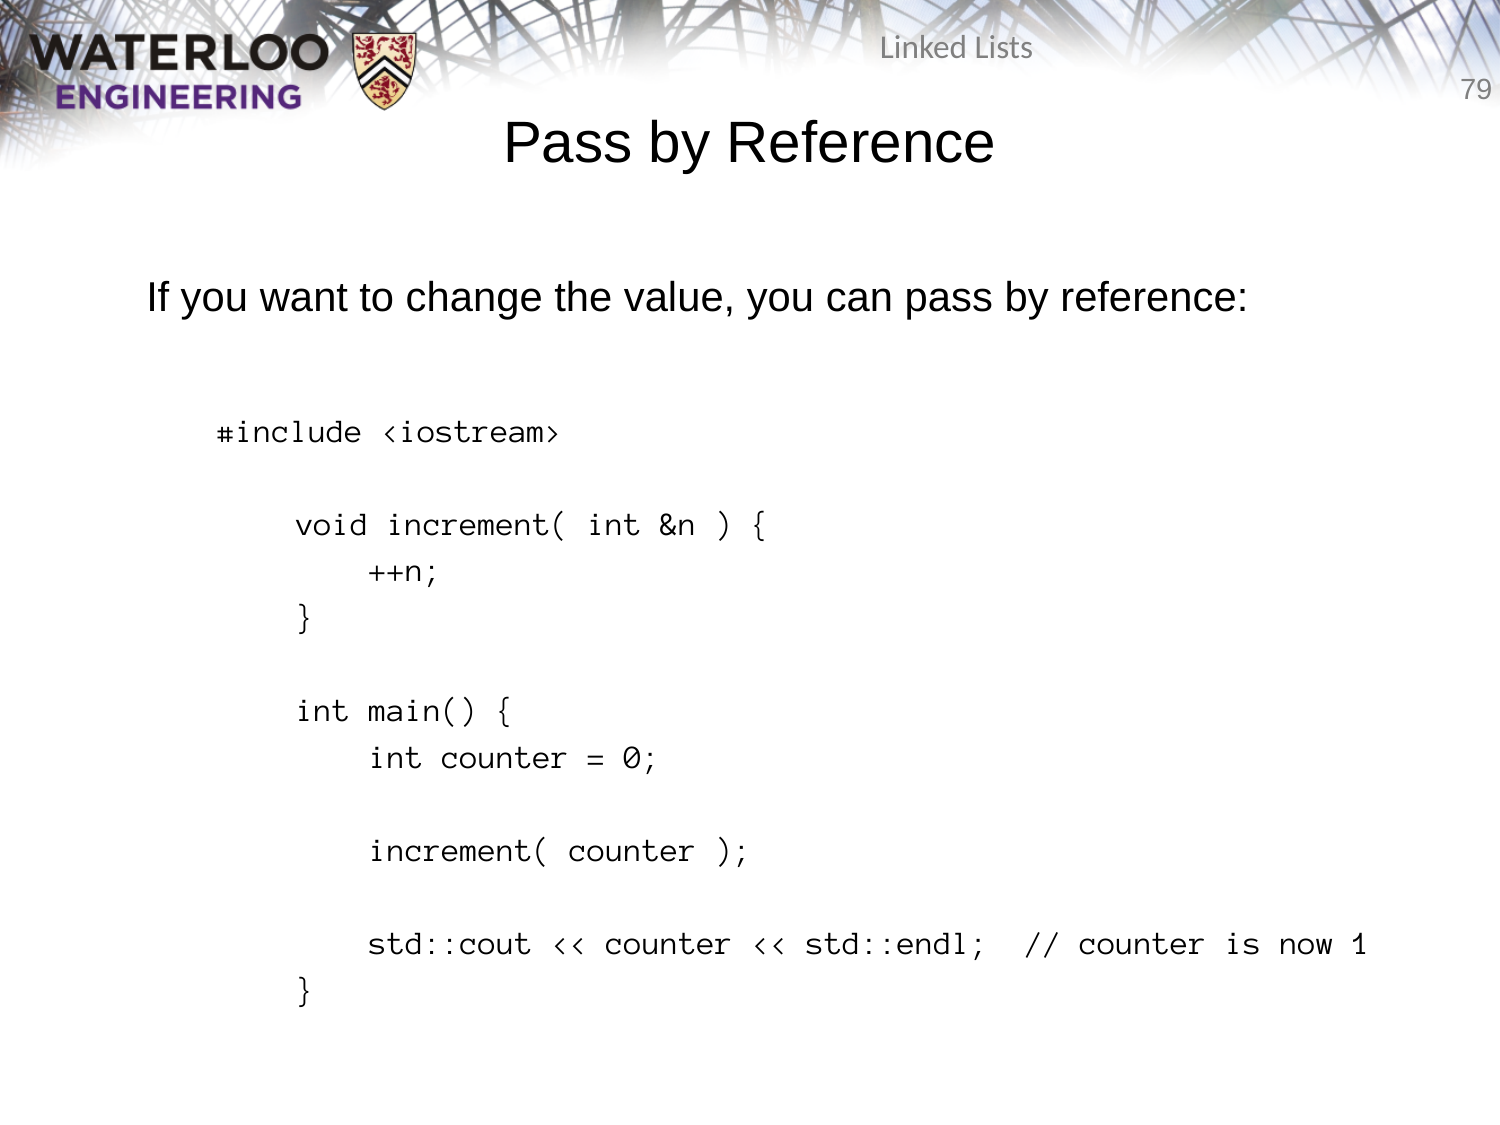

# Pass by Reference
	If you want to change the value, you can pass by reference:

       #include <iostream>

		void increment( int &n ) {
		    ++n;
		}

		int main() {
		    int counter = 0;

		    increment( counter );

		    std::cout << counter << std::endl;  // counter is now 1
		}